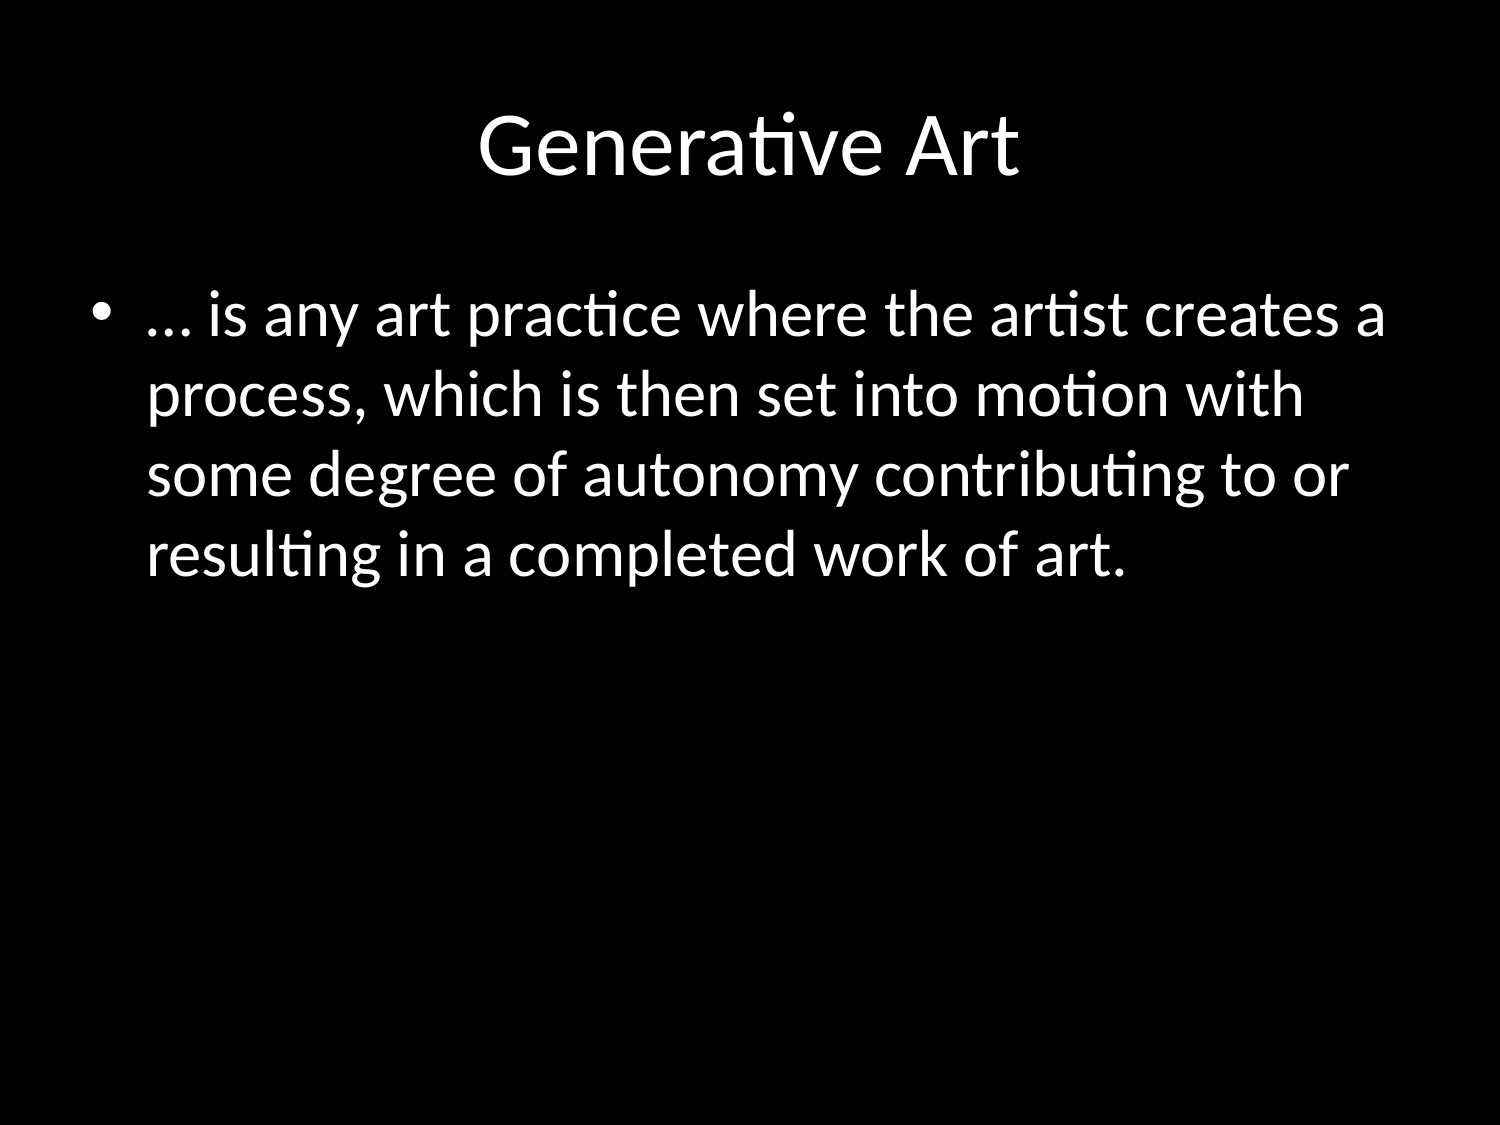

# Generative Art
… is any art practice where the artist creates a process, which is then set into motion with some degree of autonomy contributing to or resulting in a completed work of art.